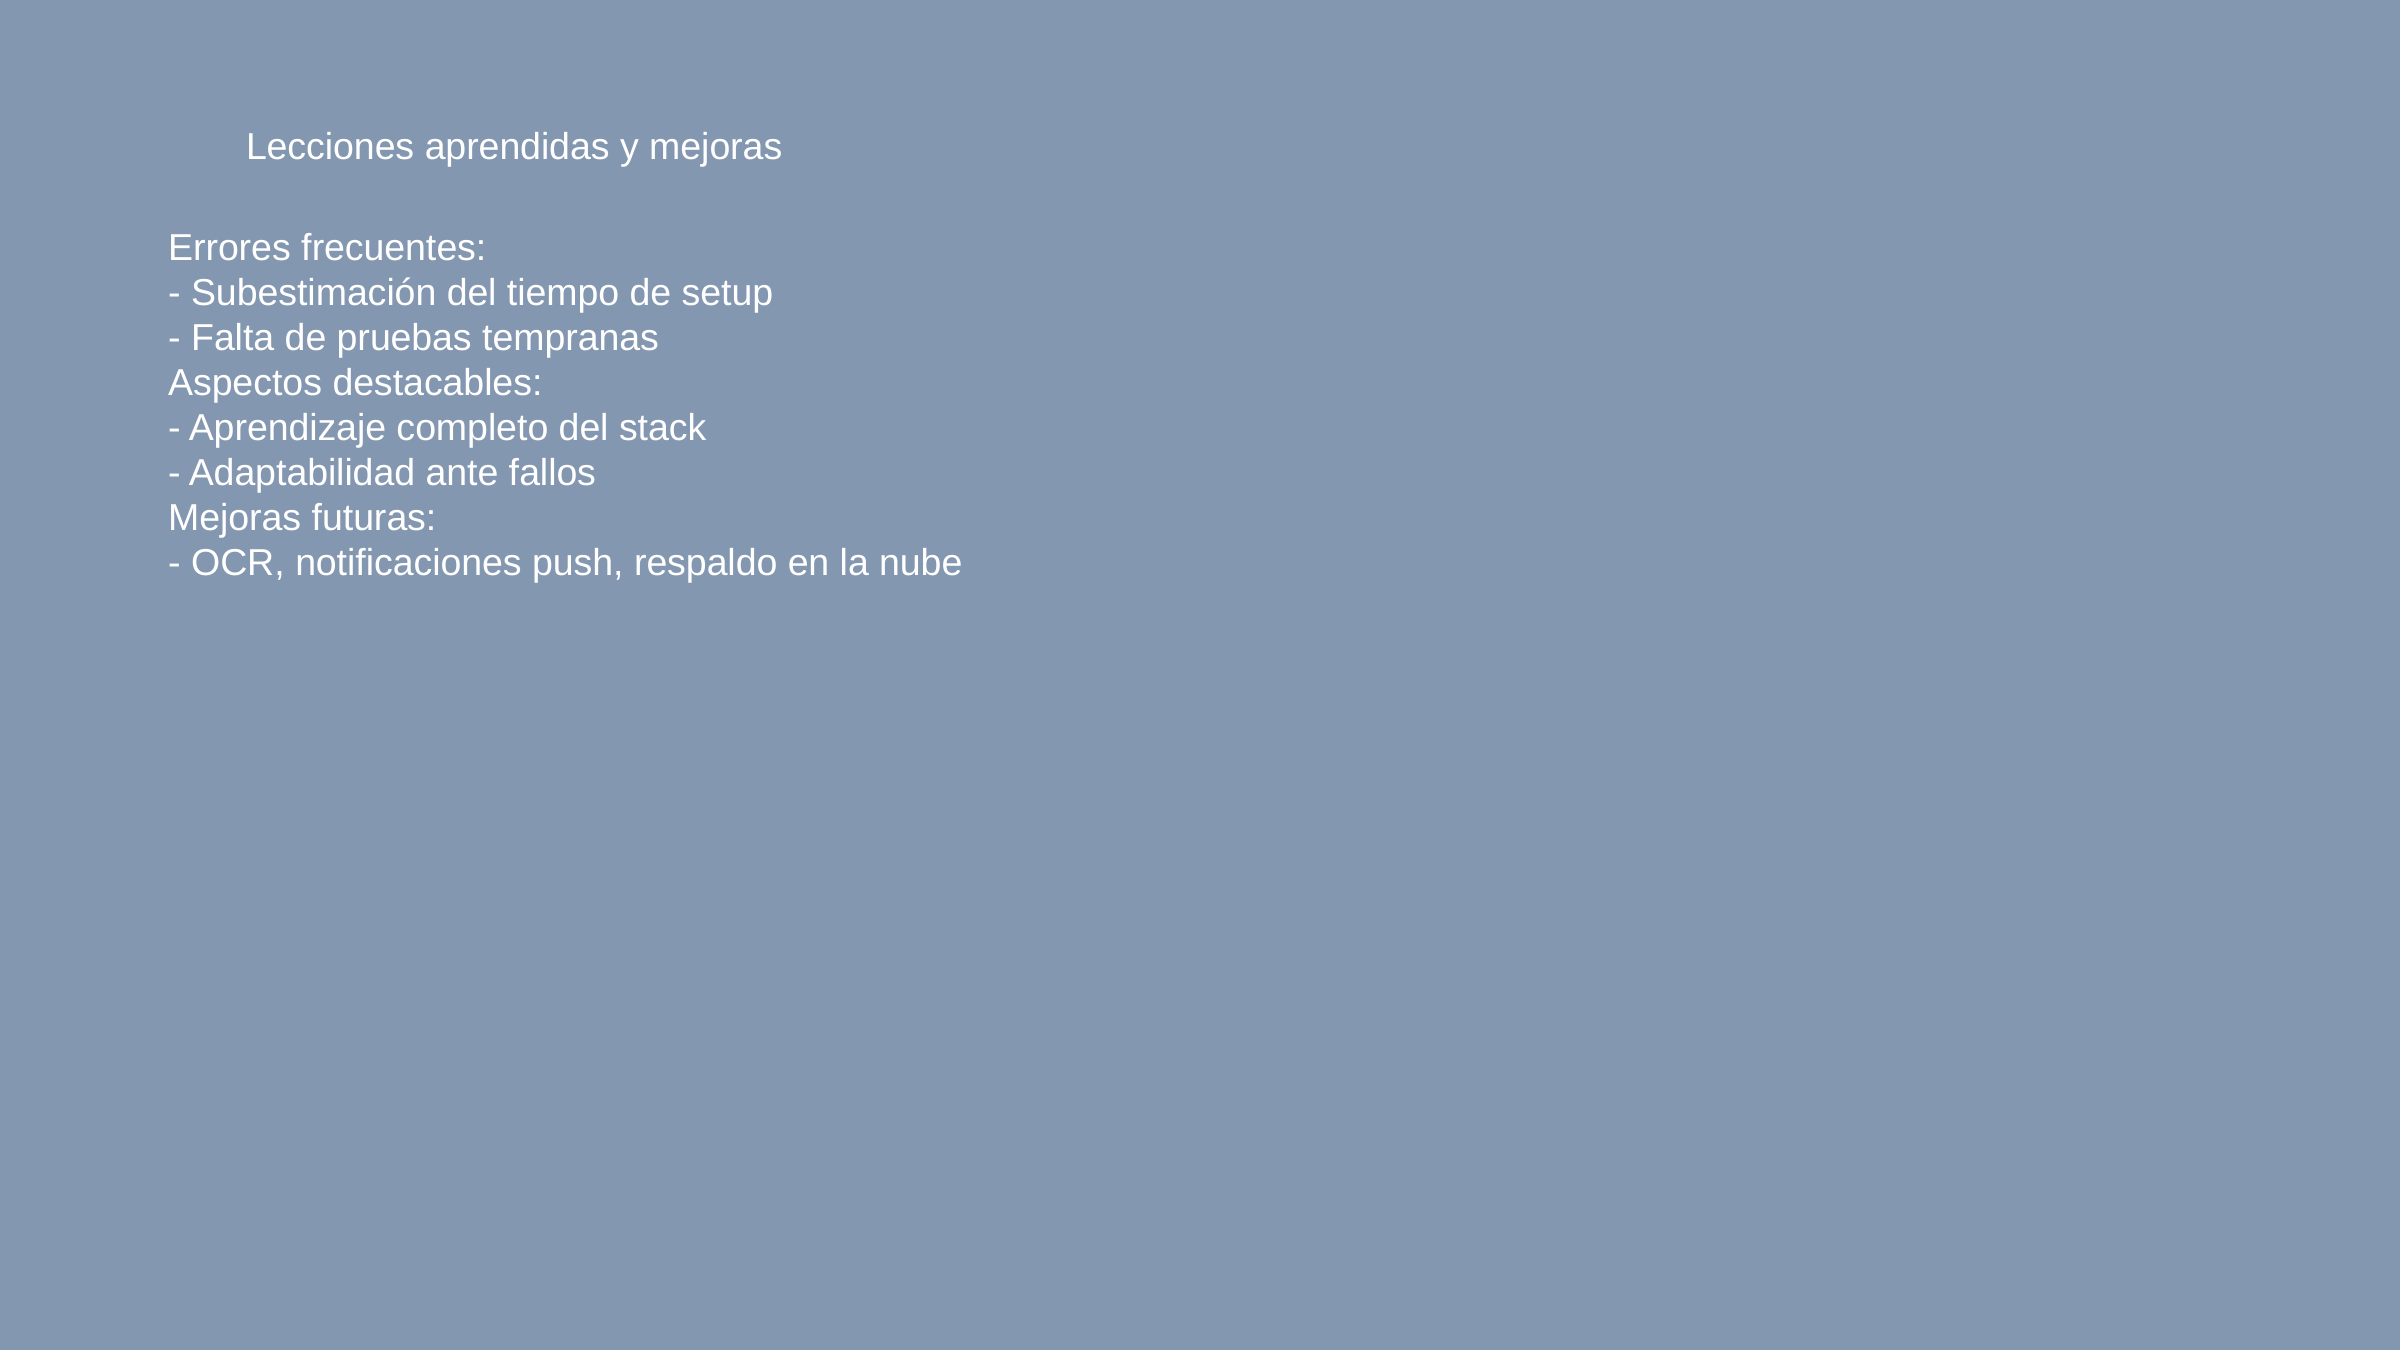

Lecciones aprendidas y mejoras
Errores frecuentes:
- Subestimación del tiempo de setup
- Falta de pruebas tempranas
Aspectos destacables:
- Aprendizaje completo del stack
- Adaptabilidad ante fallos
Mejoras futuras:
- OCR, notificaciones push, respaldo en la nube